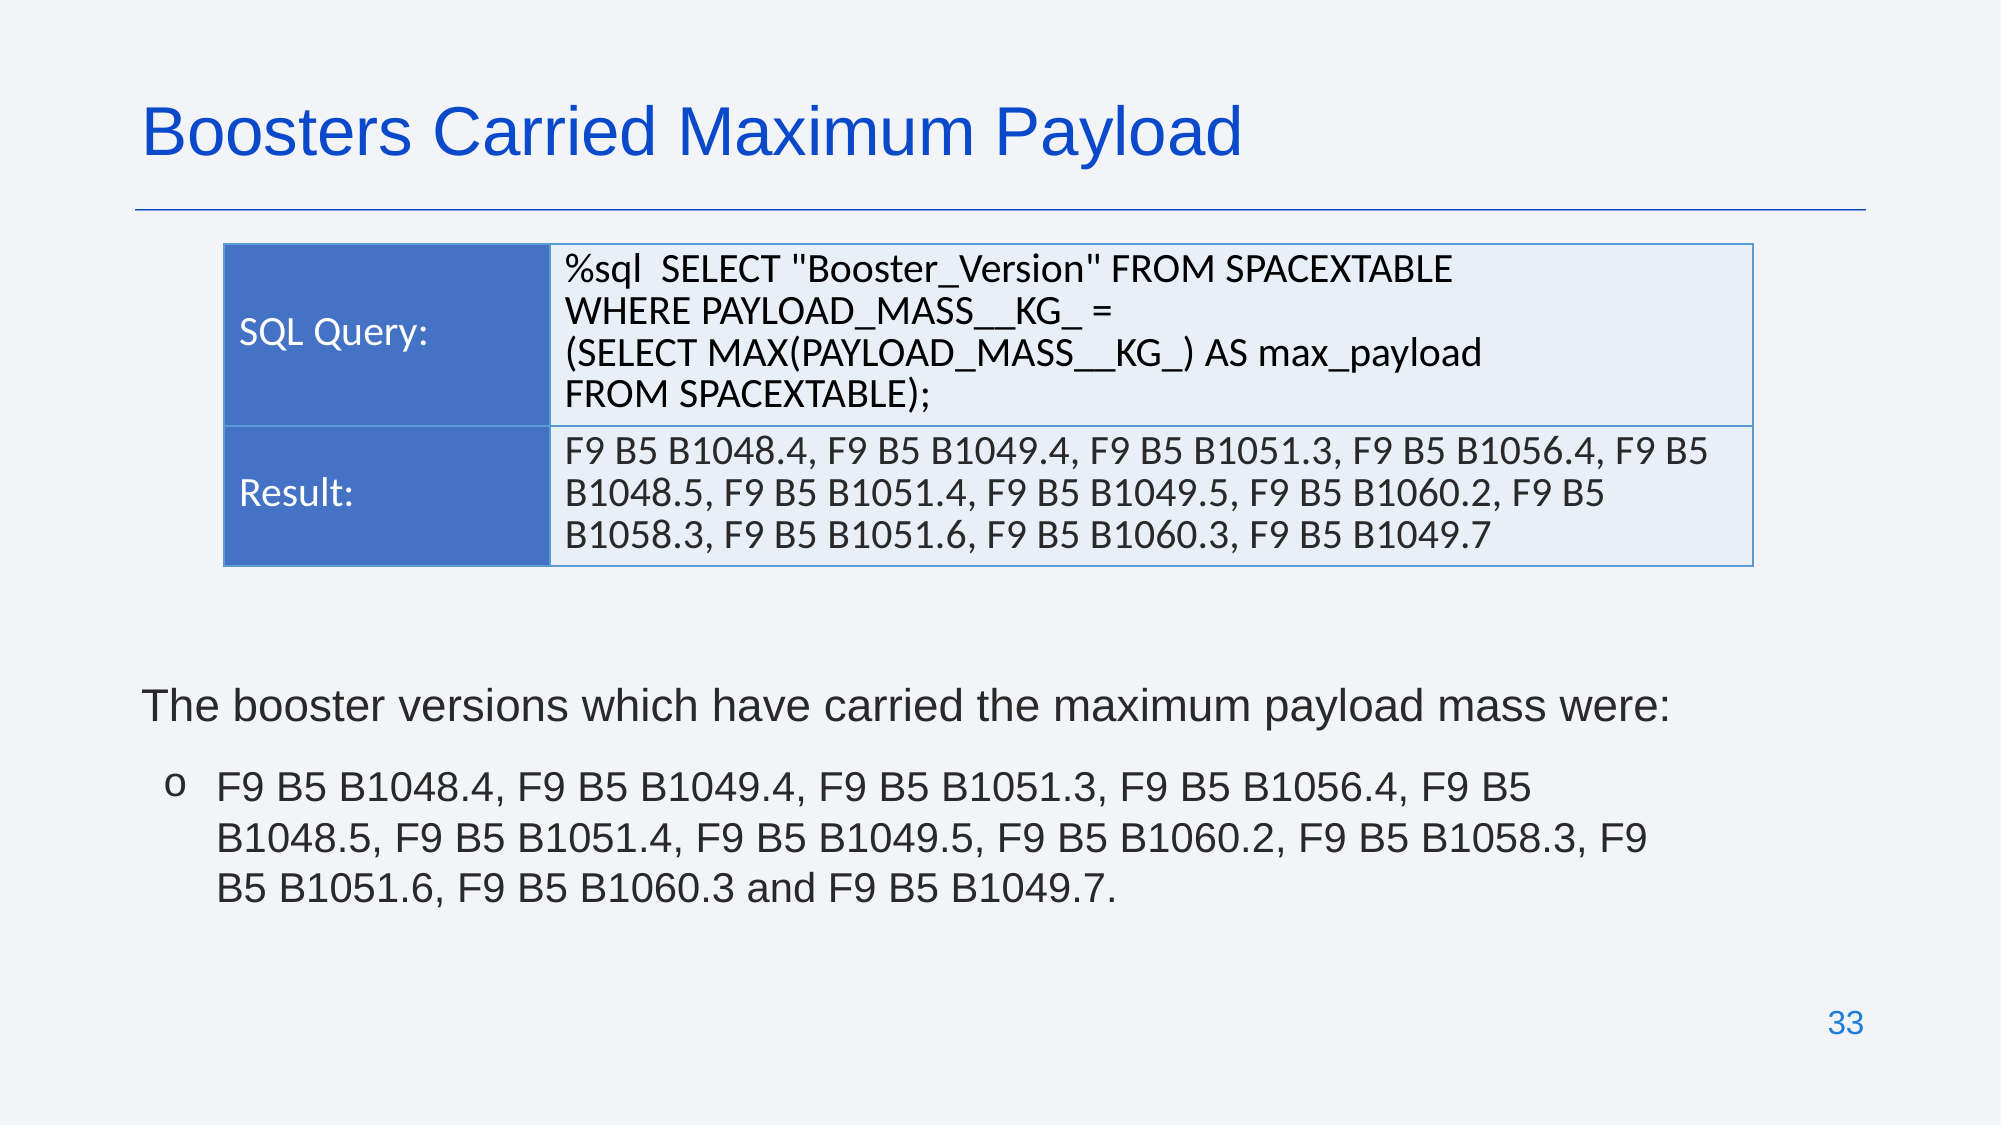

Boosters Carried Maximum Payload
| SQL Query: | %sql SELECT "Booster\_Version" FROM SPACEXTABLE WHERE PAYLOAD\_MASS\_\_KG\_ = (SELECT MAX(PAYLOAD\_MASS\_\_KG\_) AS max\_payload FROM SPACEXTABLE); |
| --- | --- |
| Result: | F9 B5 B1048.4, F9 B5 B1049.4, F9 B5 B1051.3, F9 B5 B1056.4, F9 B5 B1048.5, F9 B5 B1051.4, F9 B5 B1049.5, F9 B5 B1060.2, F9 B5 B1058.3, F9 B5 B1051.6, F9 B5 B1060.3, F9 B5 B1049.7 |
The booster versions which have carried the maximum payload mass were:
F9 B5 B1048.4, F9 B5 B1049.4, F9 B5 B1051.3, F9 B5 B1056.4, F9 B5 B1048.5, F9 B5 B1051.4, F9 B5 B1049.5, F9 B5 B1060.2, F9 B5 B1058.3, F9 B5 B1051.6, F9 B5 B1060.3 and F9 B5 B1049.7.
33